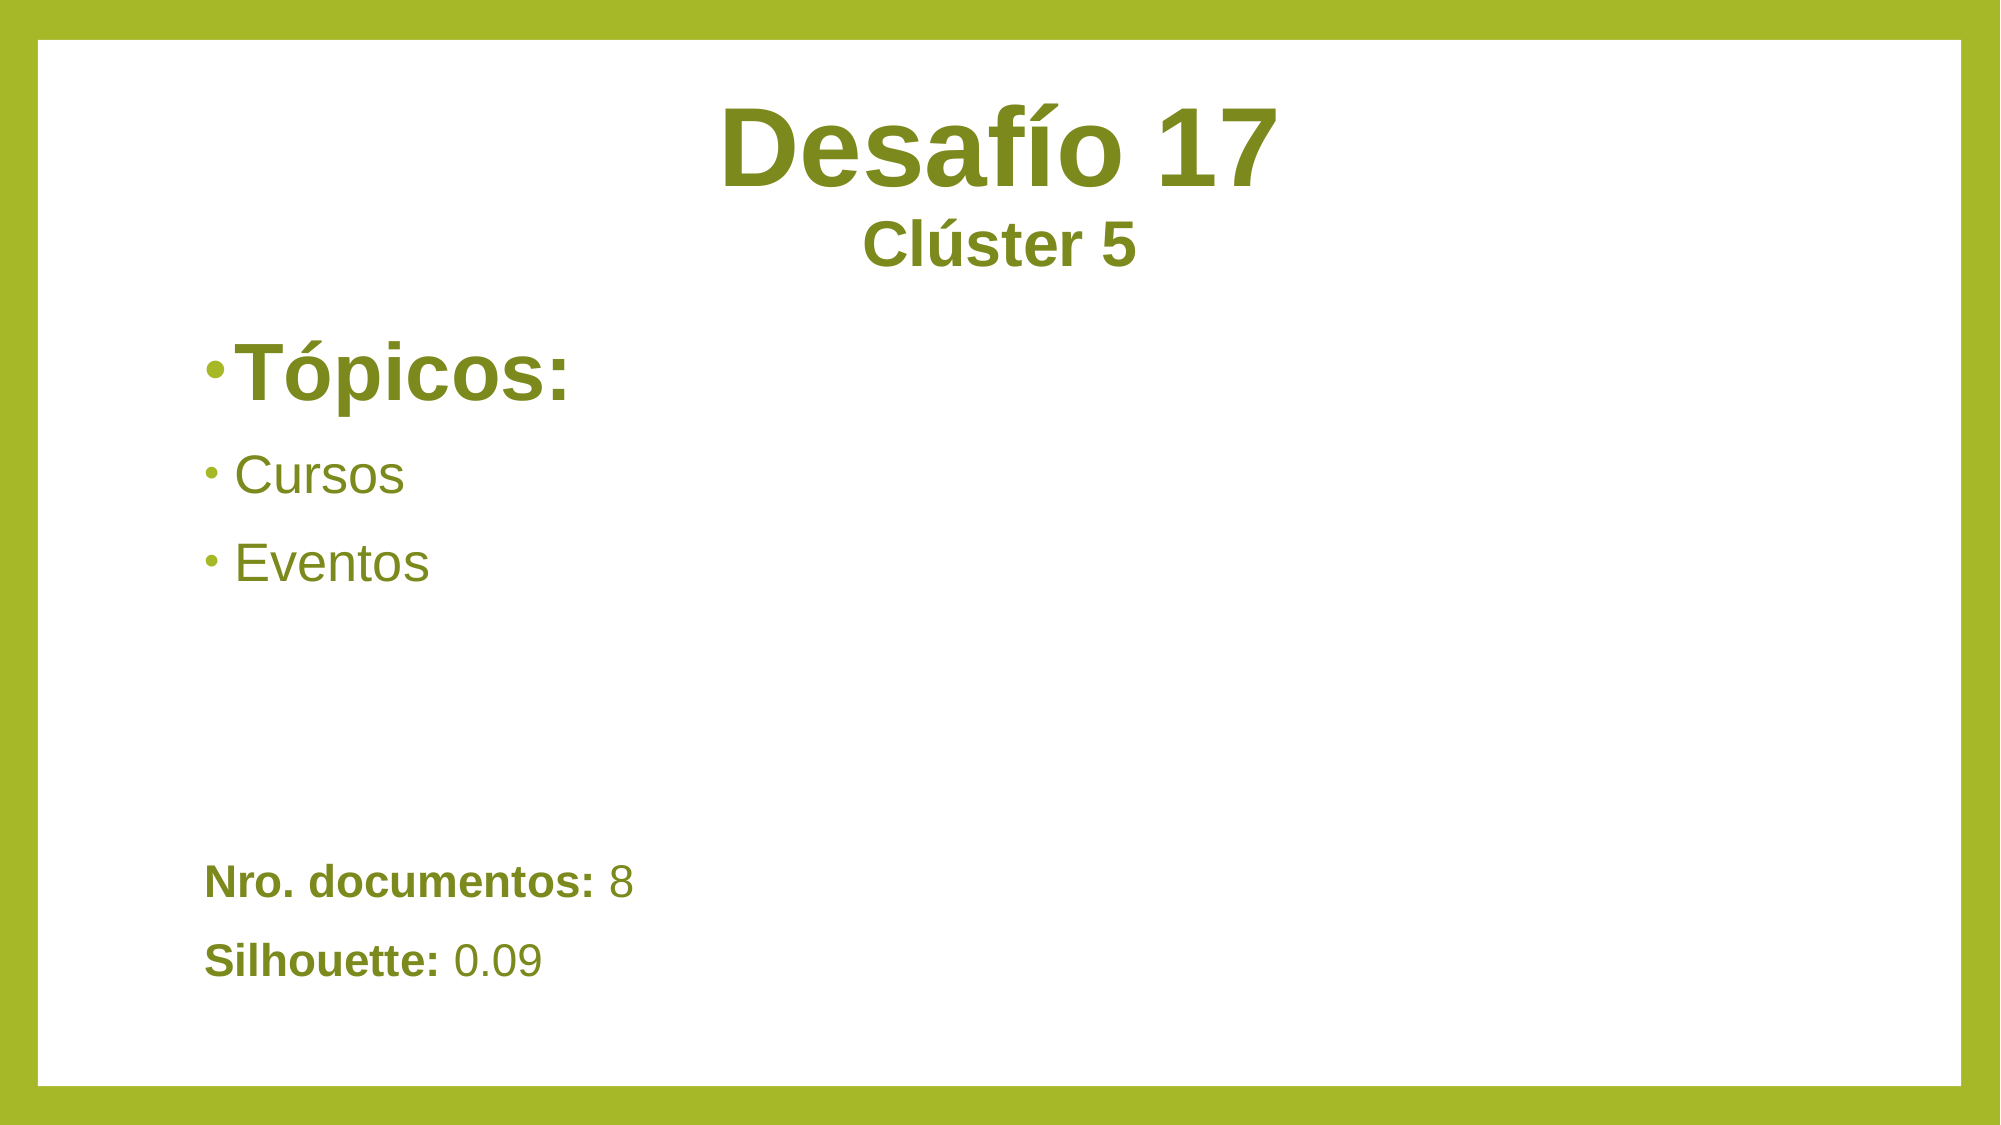

# Desafío 17 Clúster 5
Tópicos:
Cursos
Eventos

Nro. documentos: 8
Silhouette: 0.09